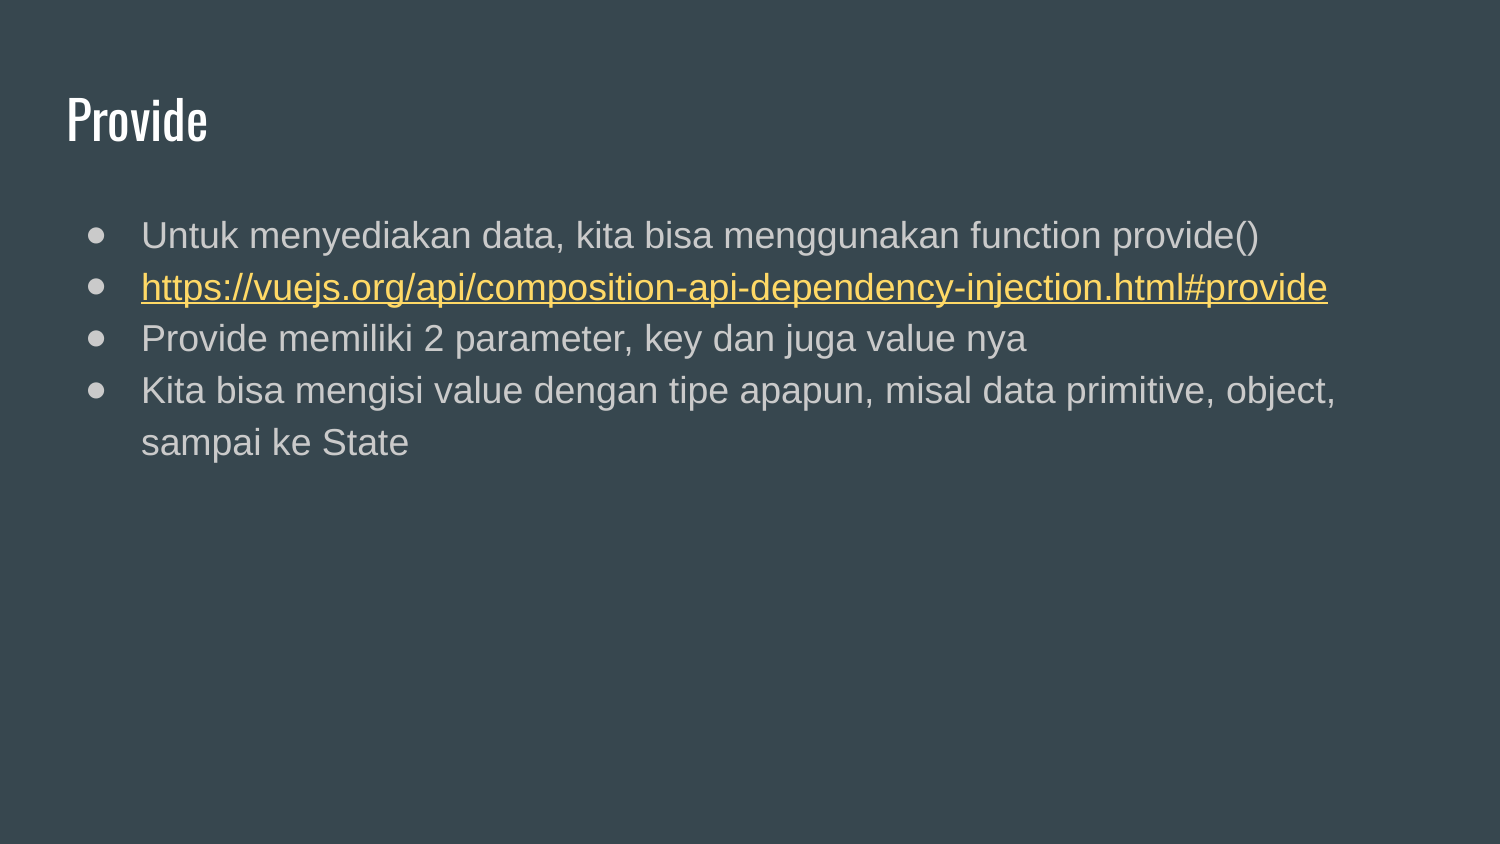

# Provide
Untuk menyediakan data, kita bisa menggunakan function provide()
https://vuejs.org/api/composition-api-dependency-injection.html#provide
Provide memiliki 2 parameter, key dan juga value nya
Kita bisa mengisi value dengan tipe apapun, misal data primitive, object, sampai ke State